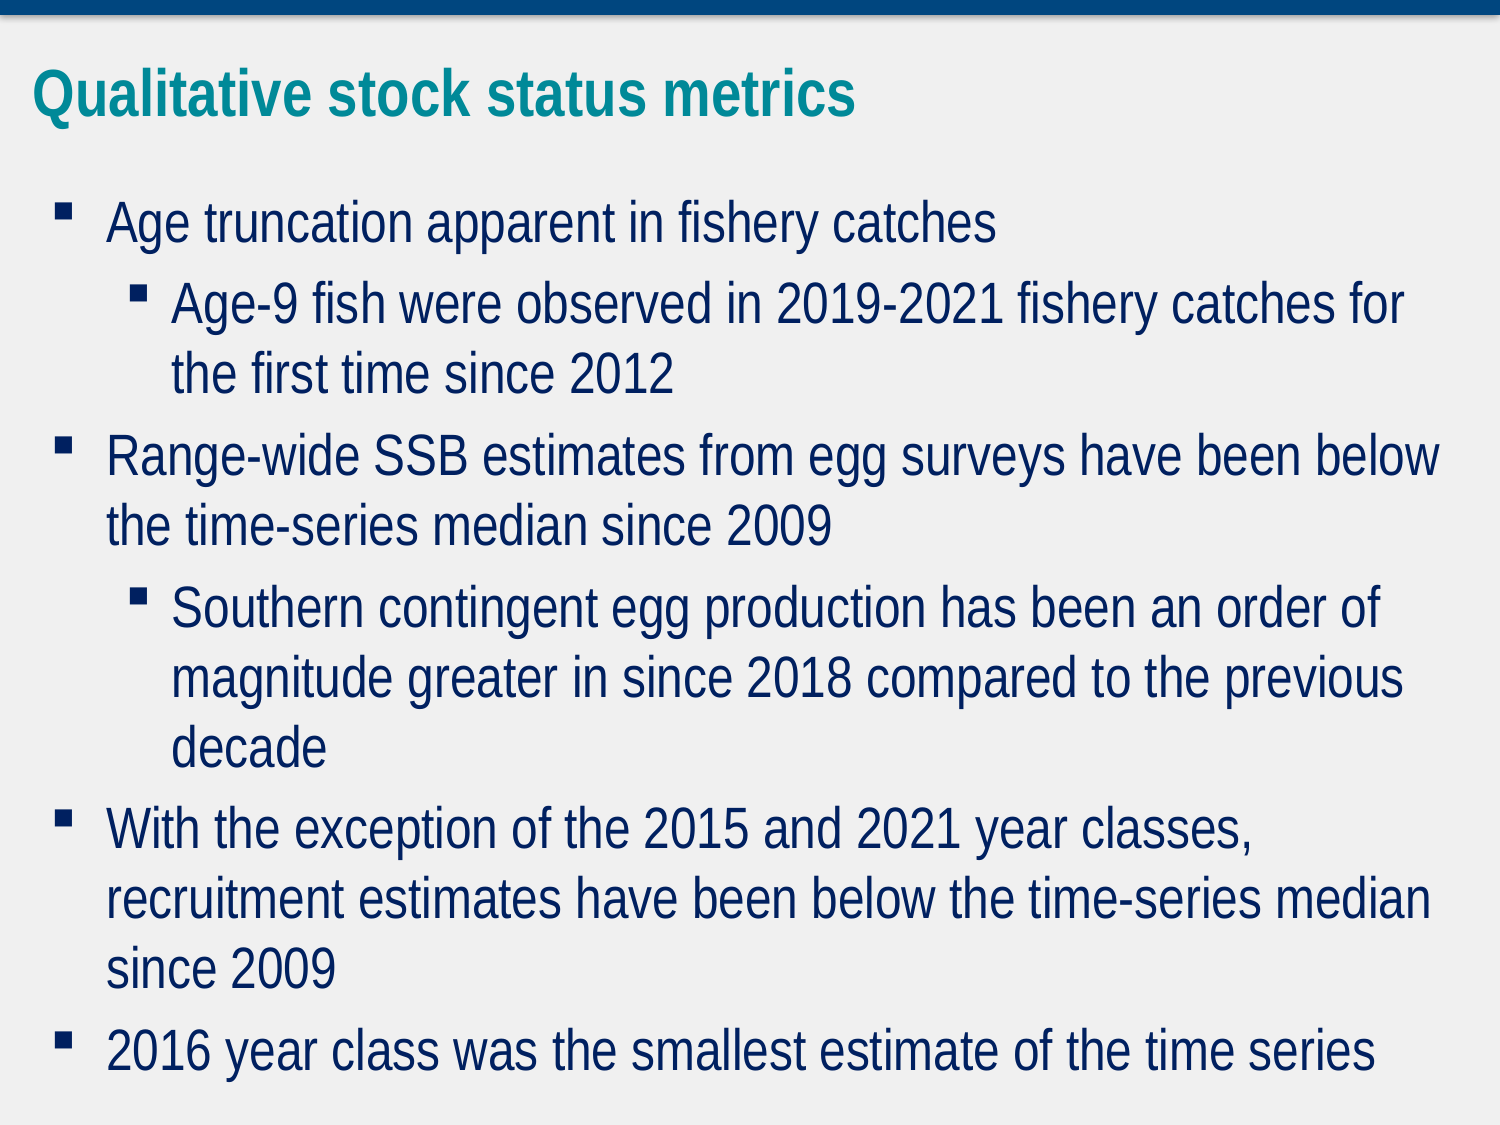

Qualitative stock status metrics

Age truncation apparent in fishery catches
Age-9 fish were observed in 2019-2021 fishery catches for the first time since 2012
Range-wide SSB estimates from egg surveys have been below the time-series median since 2009
Southern contingent egg production has been an order of magnitude greater in since 2018 compared to the previous decade
With the exception of the 2015 and 2021 year classes, recruitment estimates have been below the time-series median since 2009
2016 year class was the smallest estimate of the time series